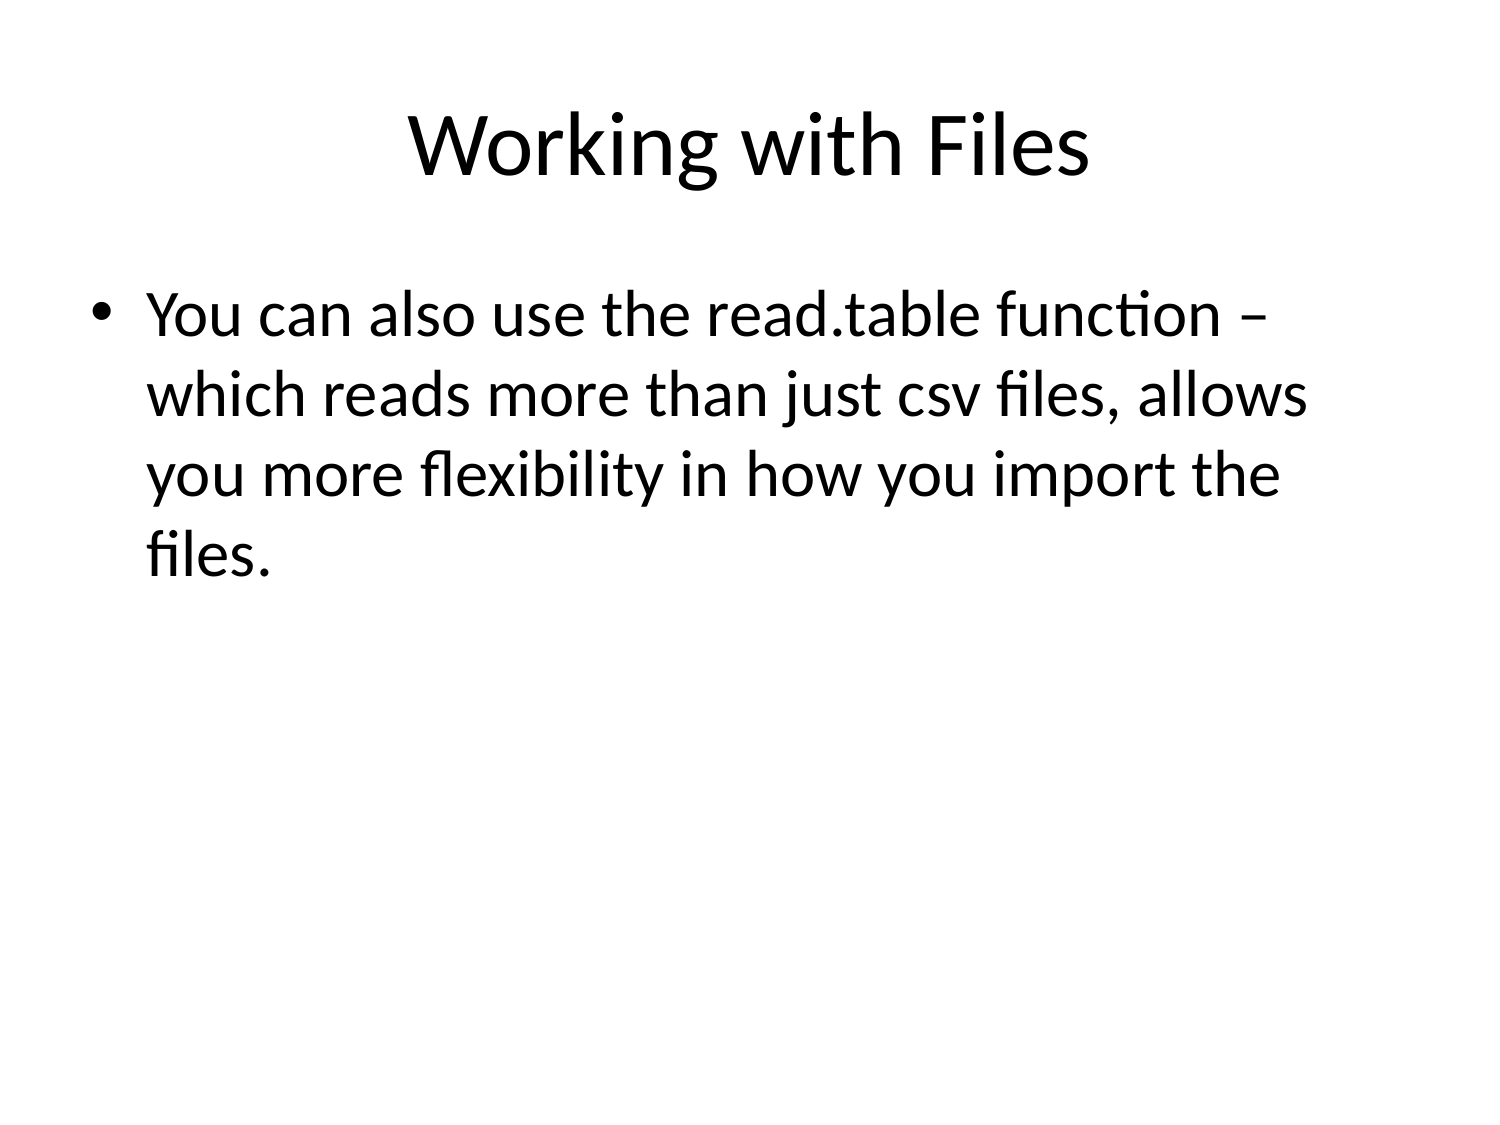

# Working with Files
You can also use the read.table function – which reads more than just csv files, allows you more flexibility in how you import the files.